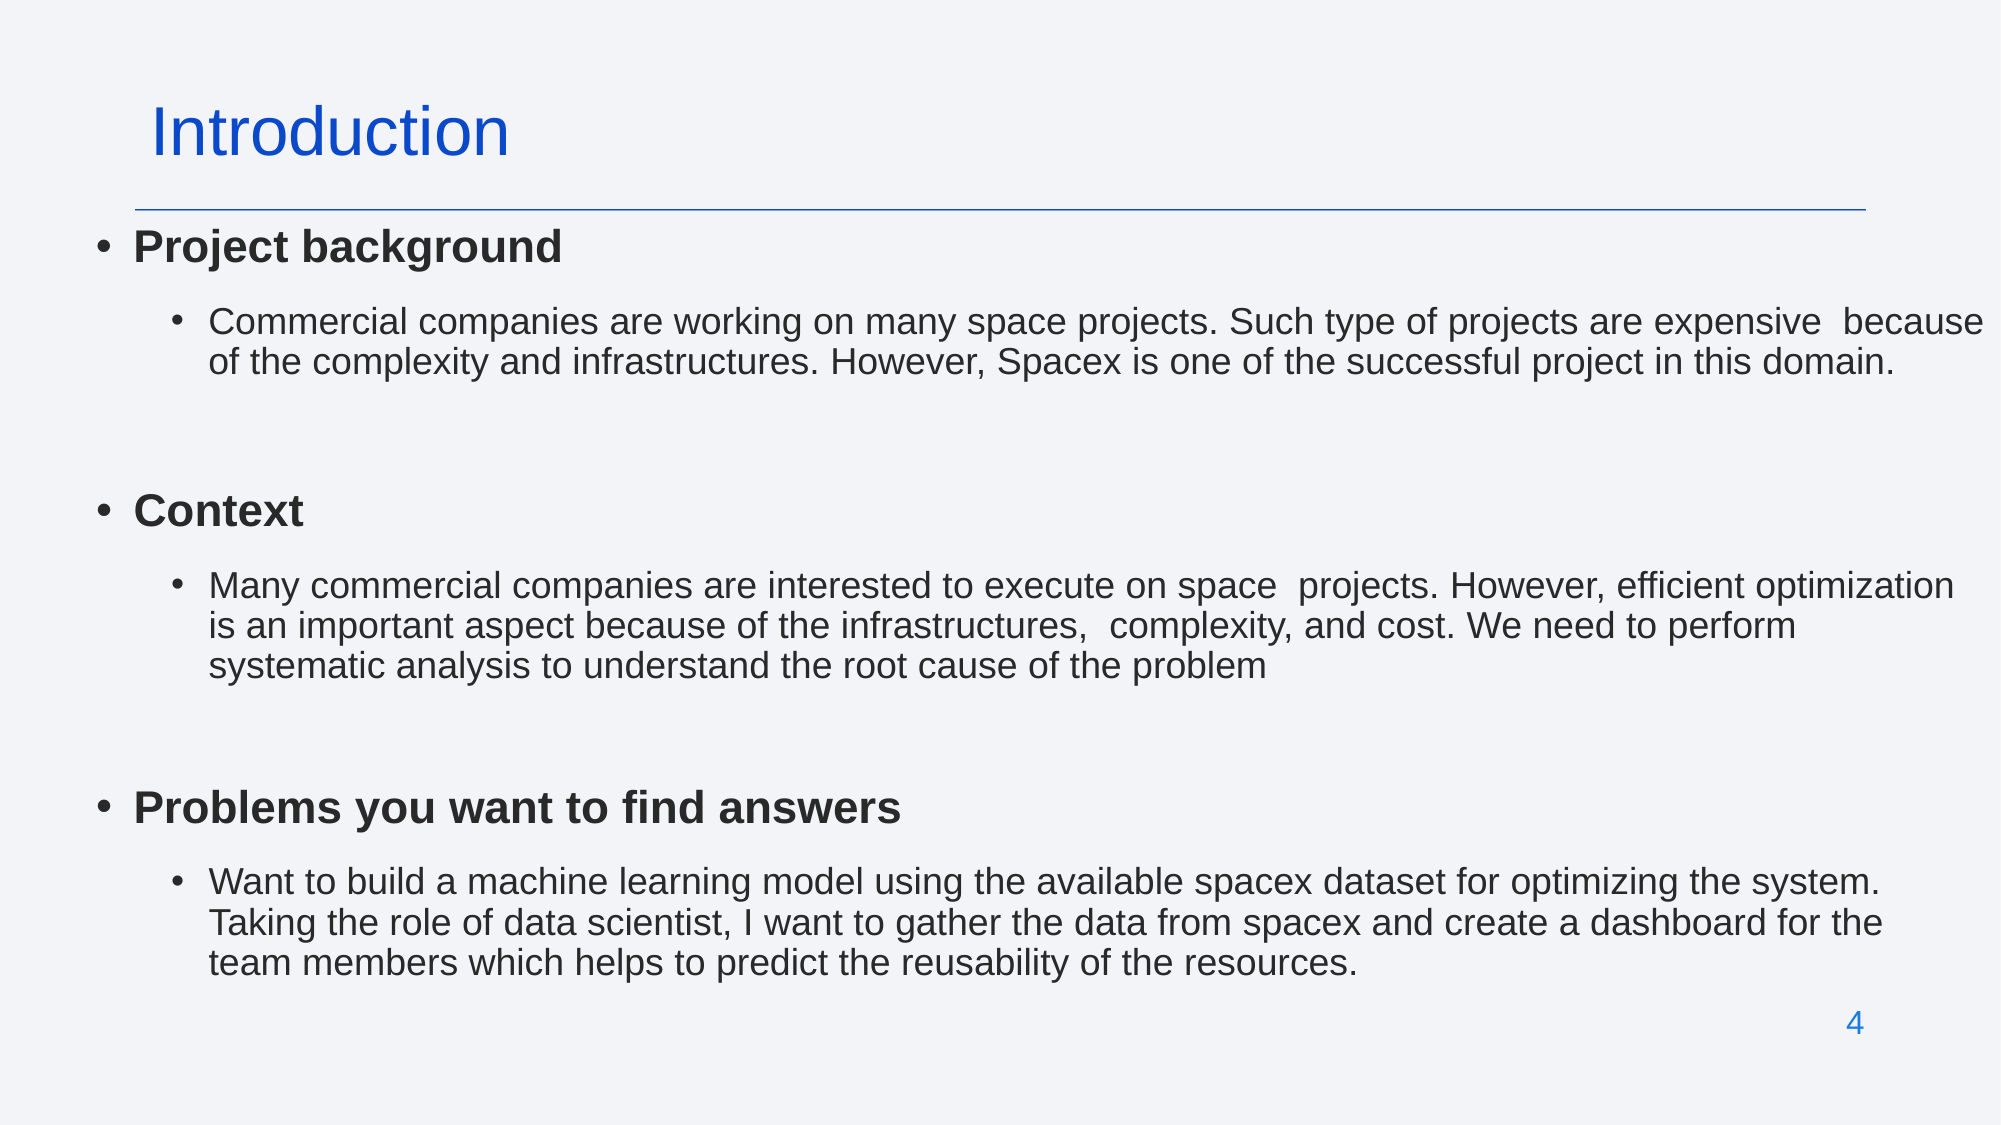

Introduction
Project background
Commercial companies are working on many space projects. Such type of projects are expensive  because of the complexity and infrastructures. However, Spacex is one of the successful project in this domain.
Context
Many commercial companies are interested to execute on space  projects. However, efficient optimization is an important aspect because of the infrastructures,  complexity, and cost. We need to perform systematic analysis to understand the root cause of the problem

Problems you want to find answers
Want to build a machine learning model using the available spacex dataset for optimizing the system. Taking the role of data scientist, I want to gather the data from spacex and create a dashboard for the team members which helps to predict the reusability of the resources.

4